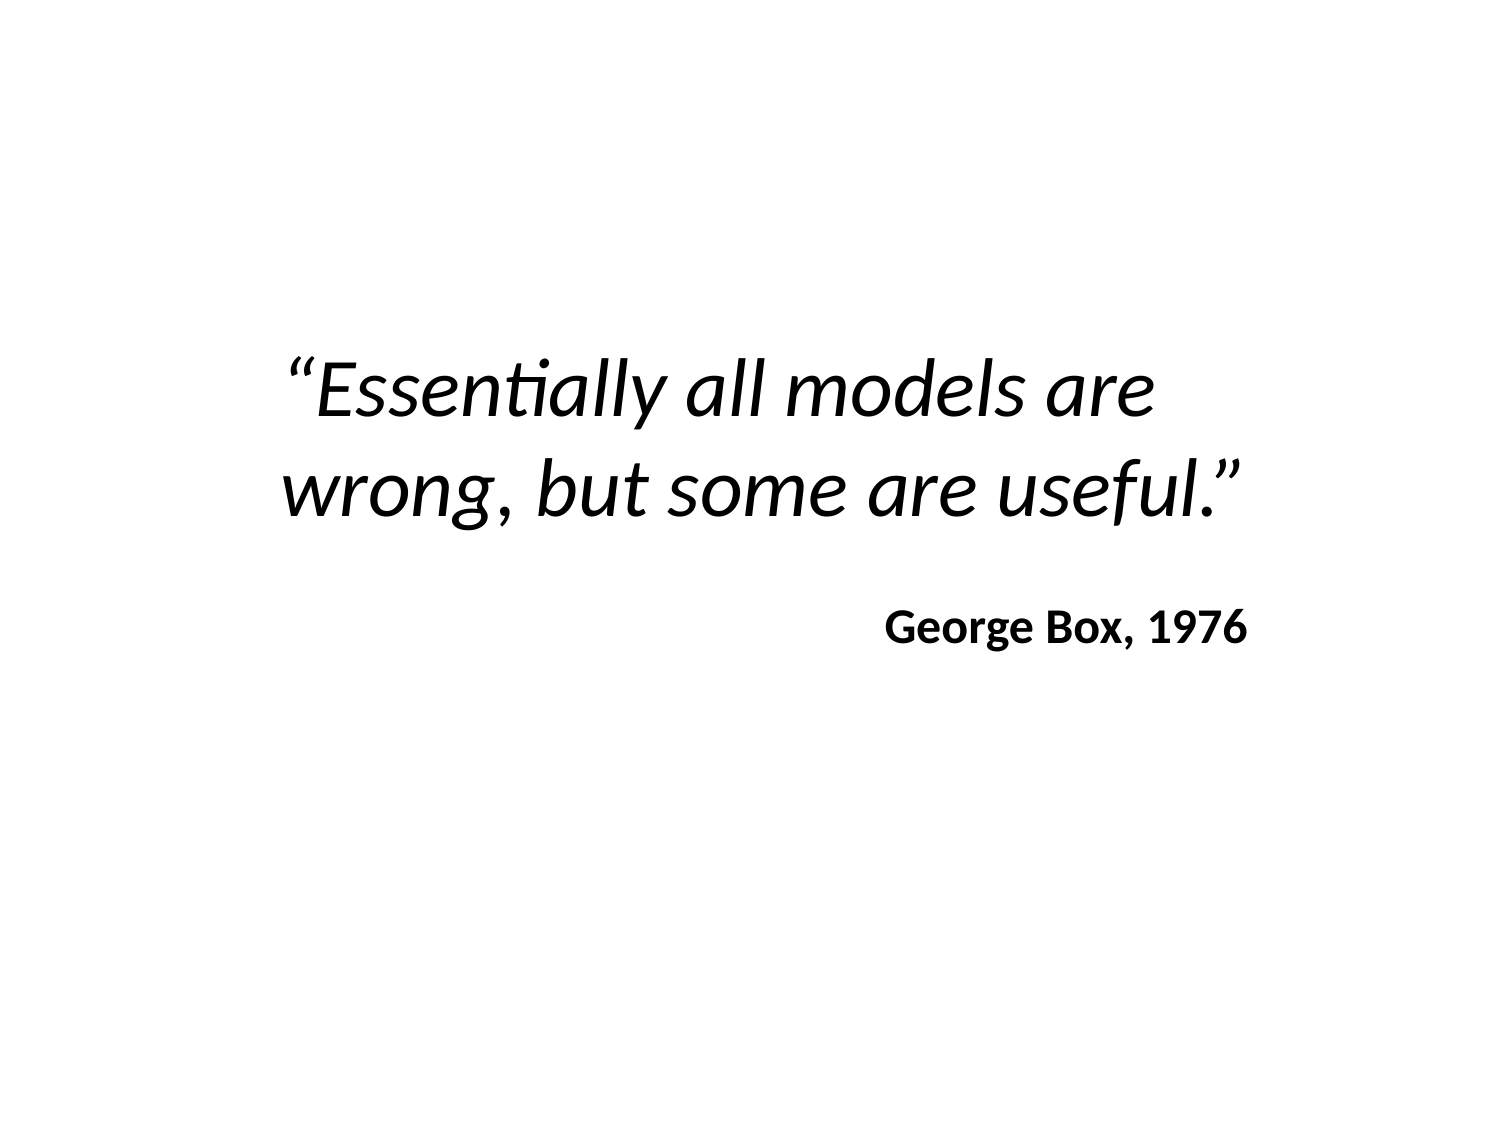

“Essentially all models are wrong, but some are useful.”
George Box, 1976